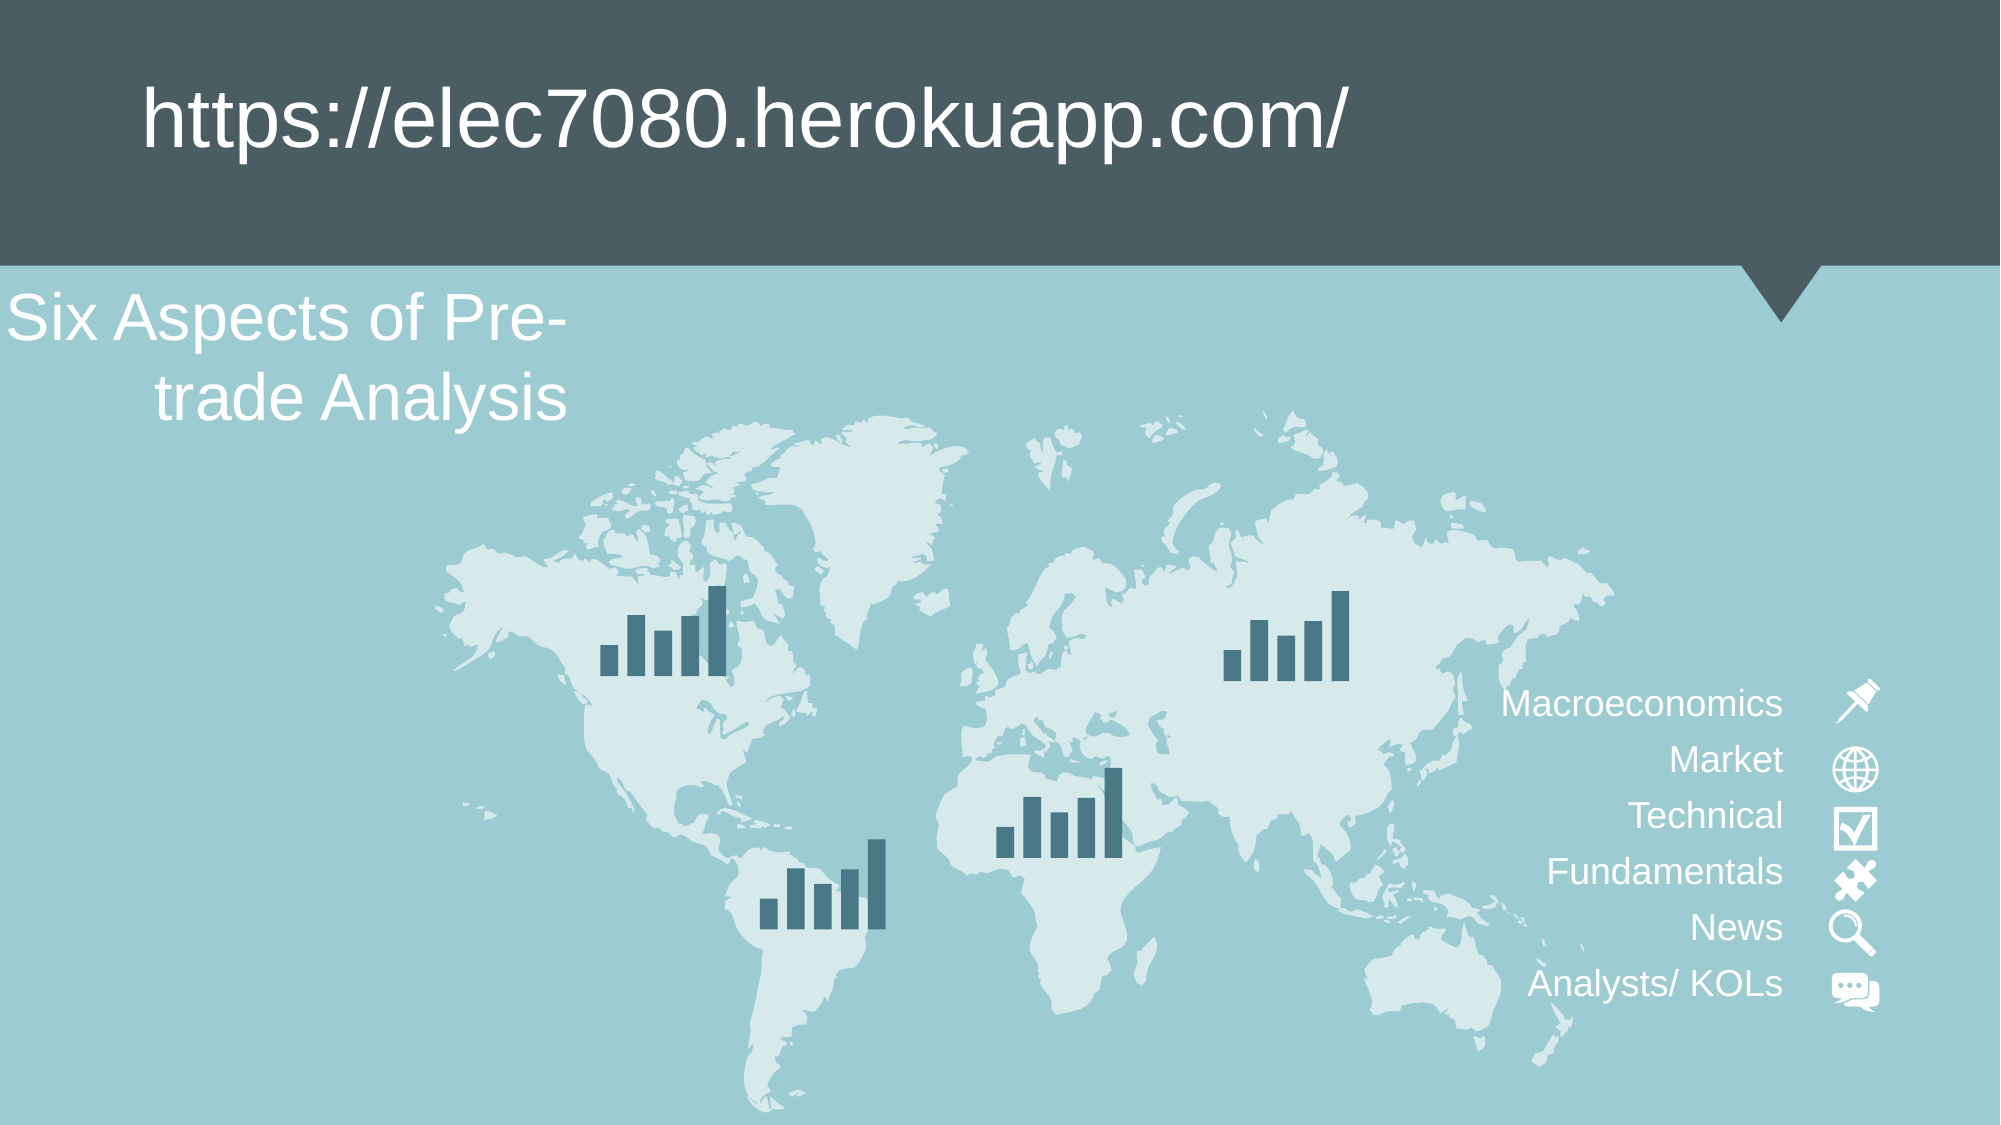

https://elec7080.herokuapp.com/
Infographic Style

Six Aspects of Pre-trade Analysis

Macroeconomics
Market

Technical

Fundamentals

News

Analysts/ KOLs